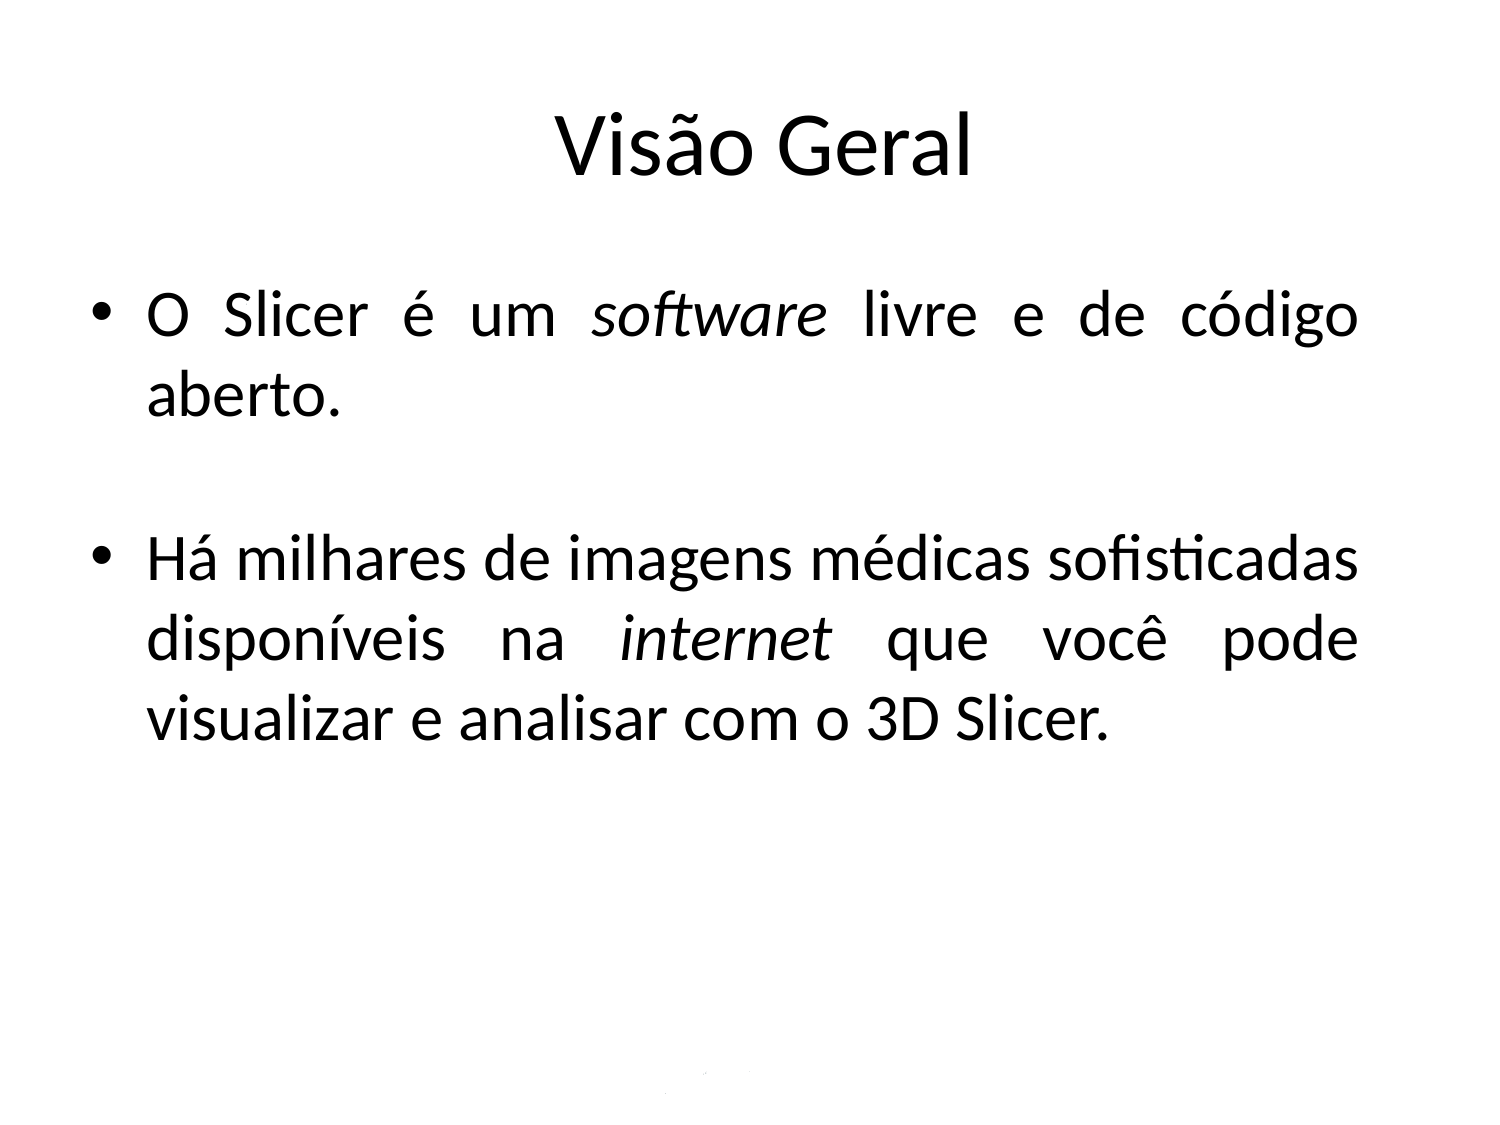

# Visão Geral
O Slicer é um software livre e de código aberto.

Há milhares de imagens médicas sofisticadas disponíveis na internet que você pode visualizar e analisar com o 3D Slicer.